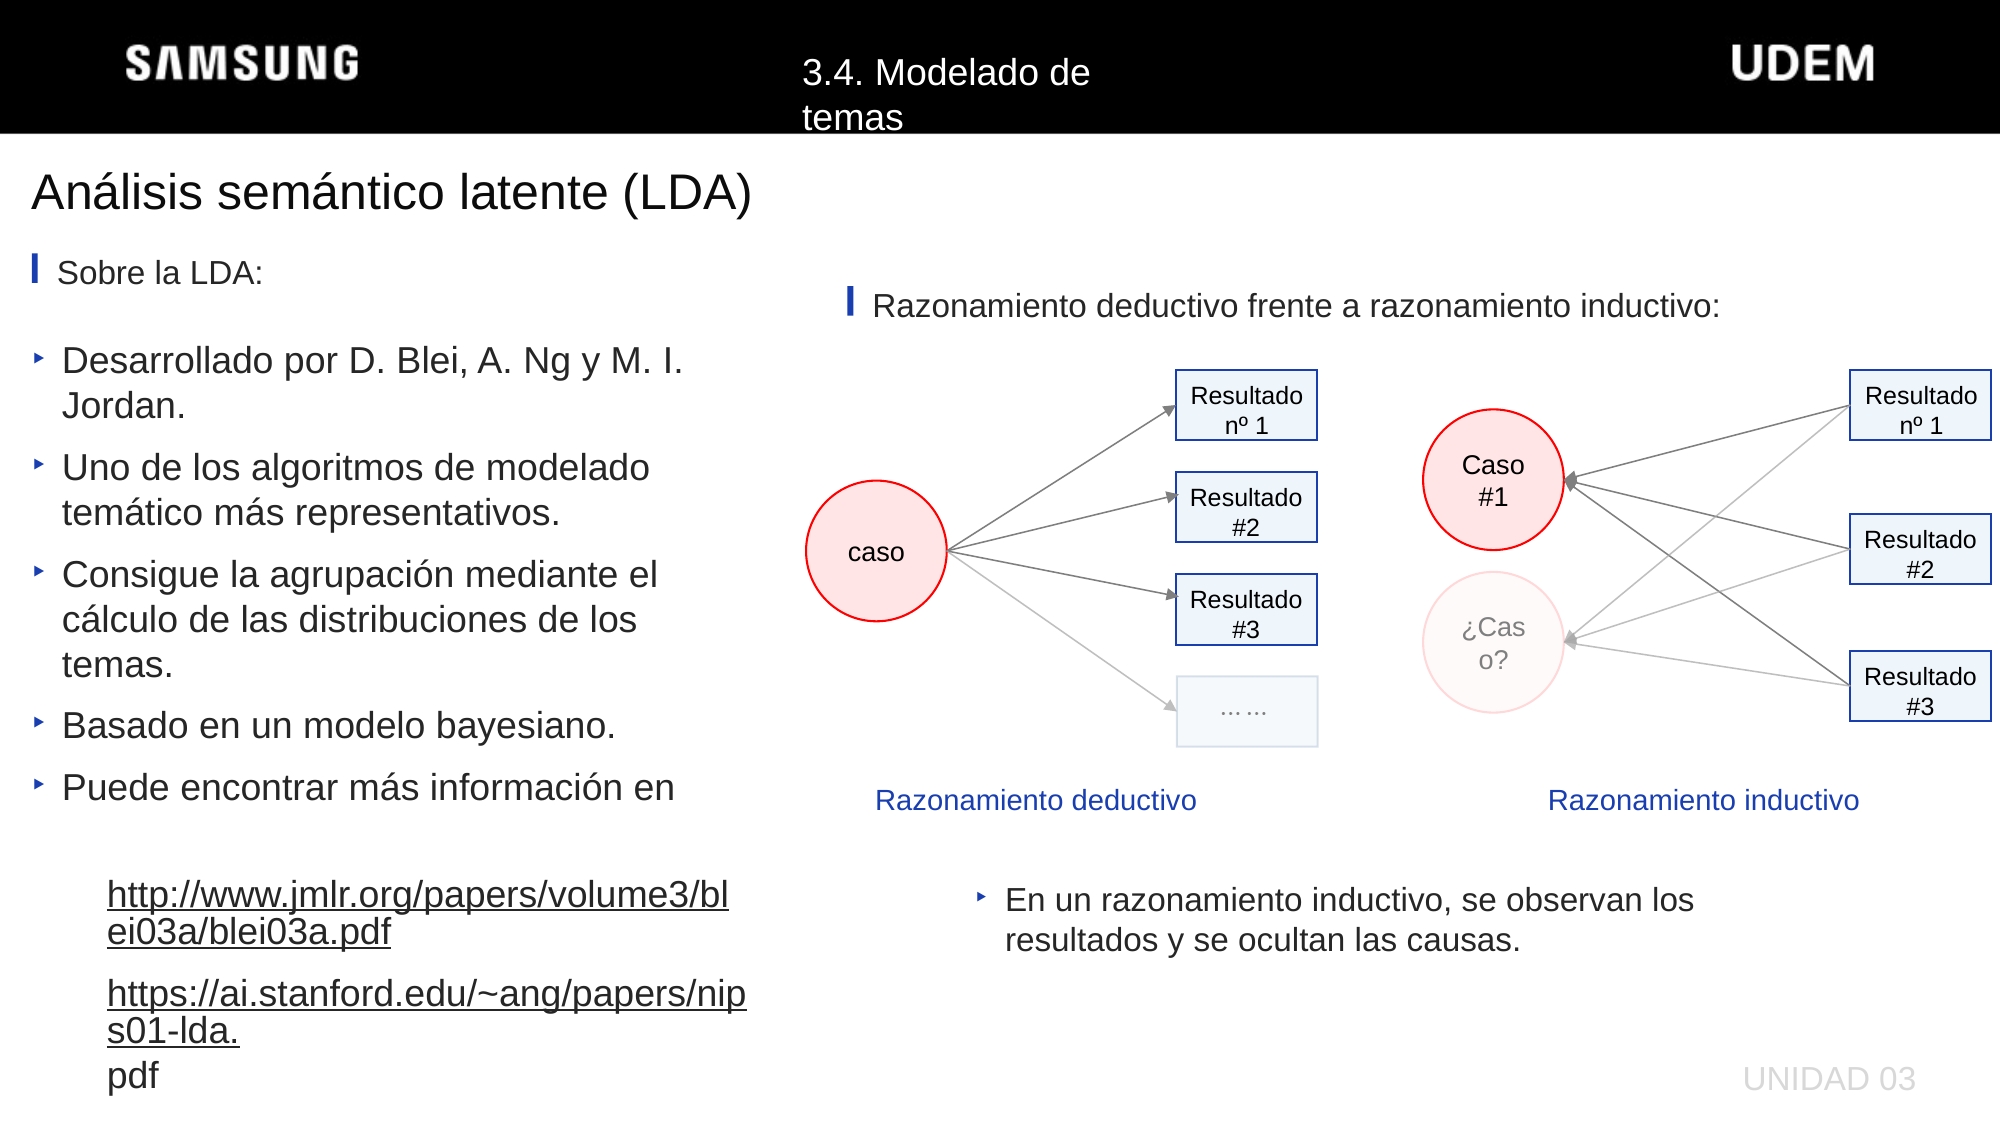

3.4. Modelado de temas

Análisis semántico latente (LDA)
Sobre la LDA:

Razonamiento deductivo frente a razonamiento inductivo:

Desarrollado por D. Blei, A. Ng y M. I. Jordan.
Uno de los algoritmos de modelado temático más representativos.
Consigue la agrupación mediante el cálculo de las distribuciones de los temas.
Basado en un modelo bayesiano.
Puede encontrar más información en
http://www.jmlr.org/papers/volume3/blei03a/blei03a.pdf
https://ai.stanford.edu/~ang/papers/nips01-lda.pdf

Resultado nº 1

Resultado #2

Resultado #3
Caso
#1
¿Caso?
Razonamiento inductivo
Resultado nº 1

Resultado #2
caso

Resultado #3

Razonamiento deductivo
En un razonamiento inductivo, se observan los resultados y se ocultan las causas.
UNIDAD 03